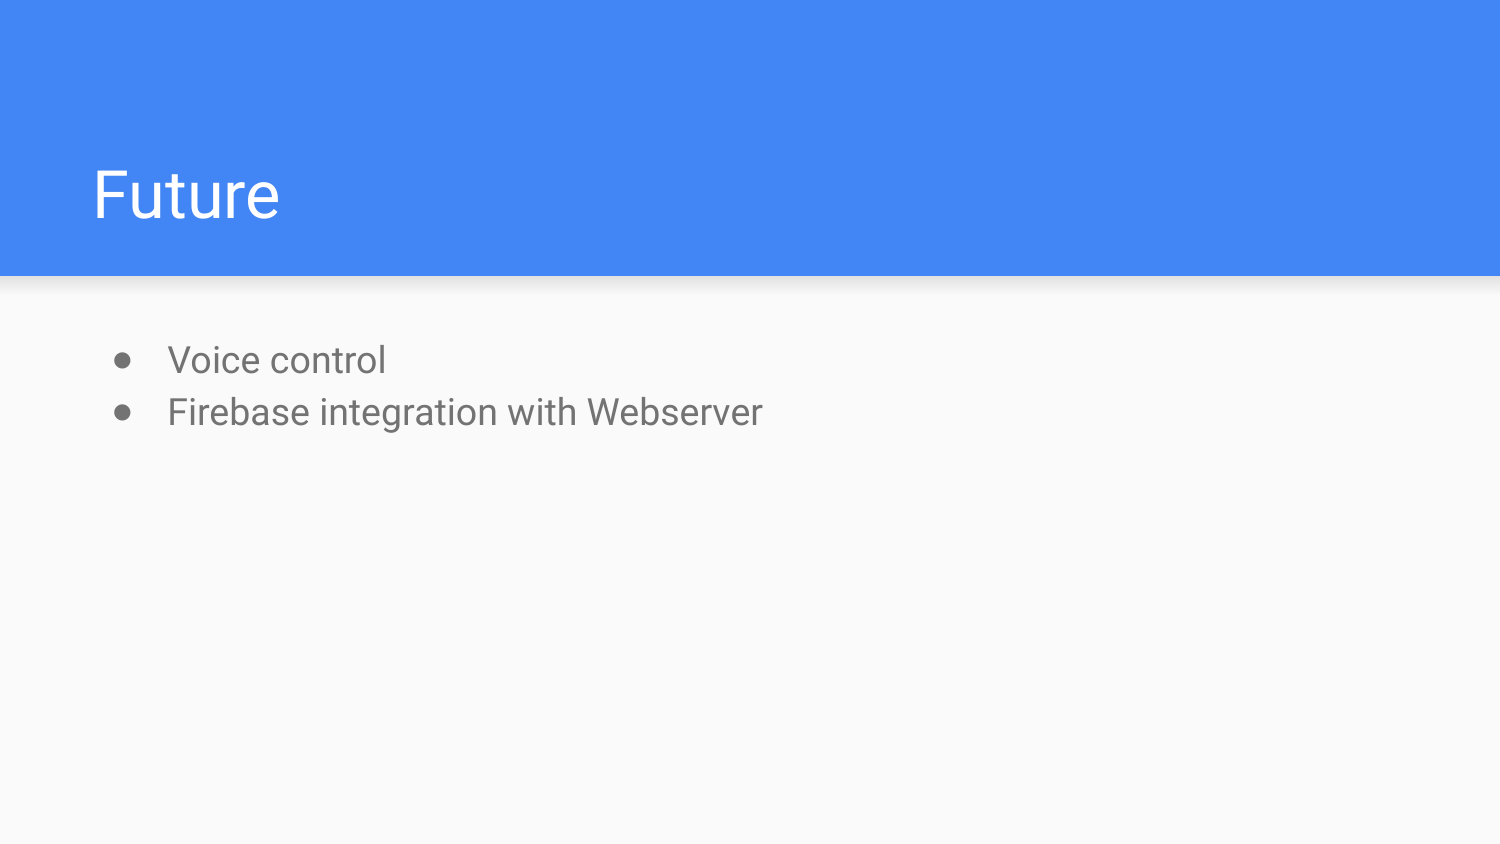

# Future
Voice control
Firebase integration with Webserver